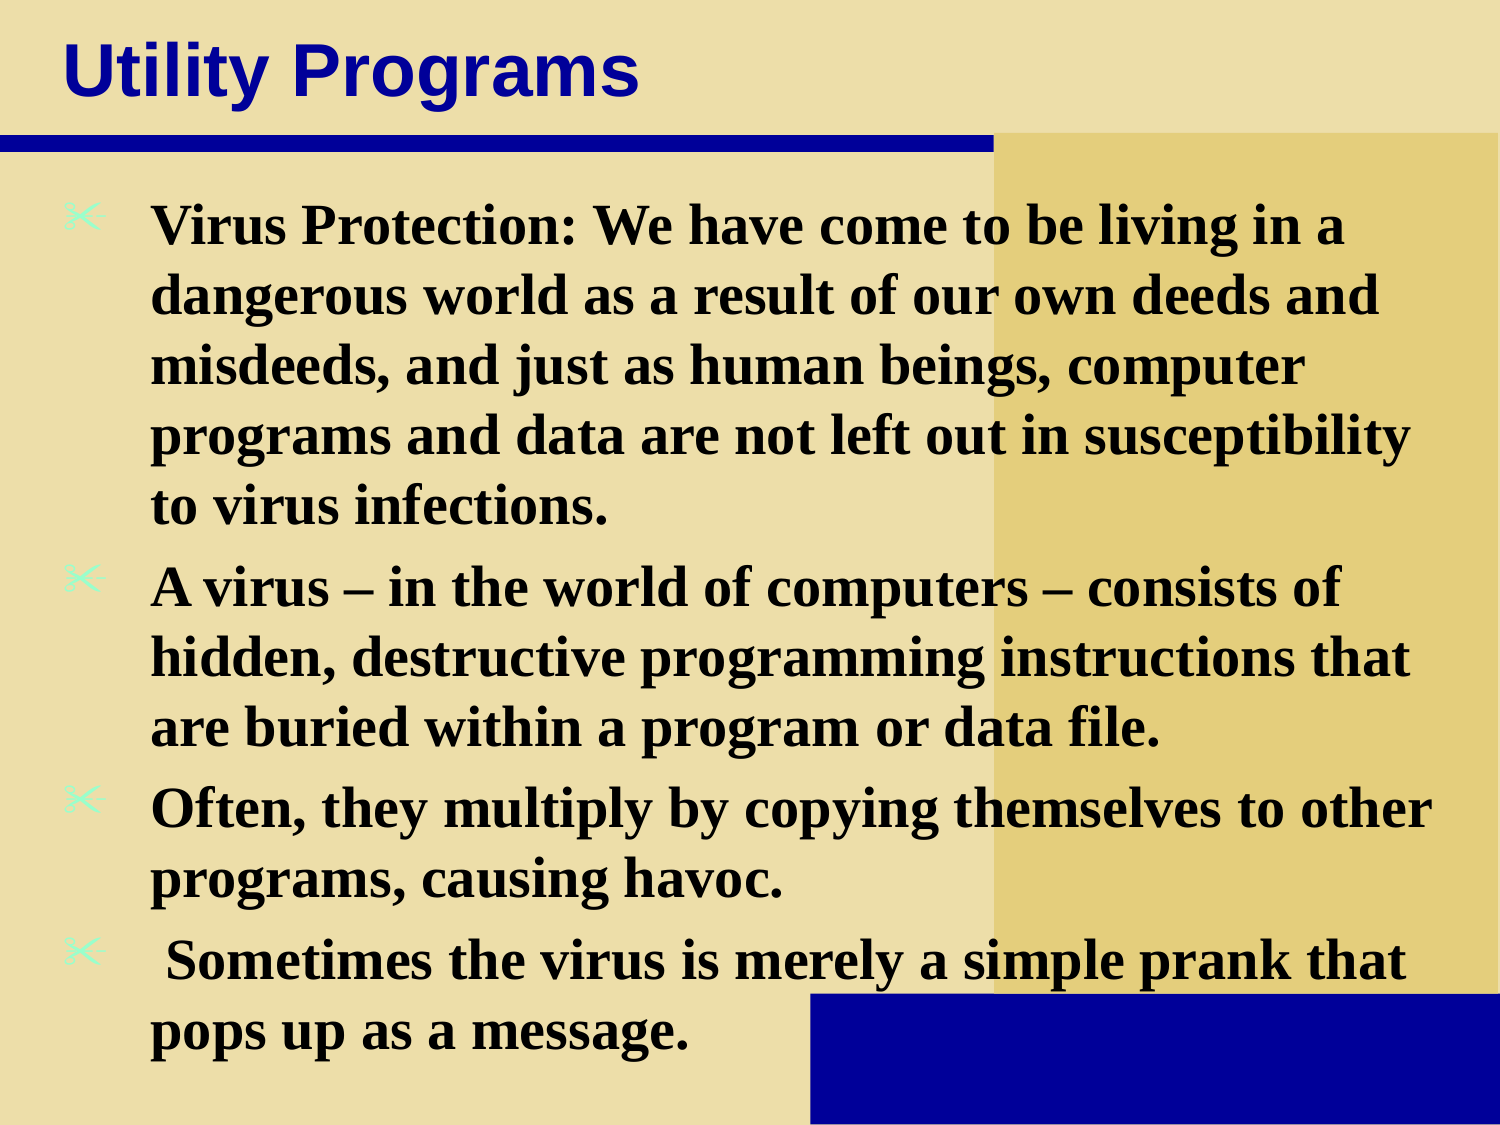

# Utility Programs
Virus Protection: We have come to be living in a dangerous world as a result of our own deeds and misdeeds, and just as human beings, computer programs and data are not left out in susceptibility to virus infections.
A virus – in the world of computers – consists of hidden, destructive programming instructions that are buried within a program or data file.
Often, they multiply by copying themselves to other programs, causing havoc.
 Sometimes the virus is merely a simple prank that pops up as a message.